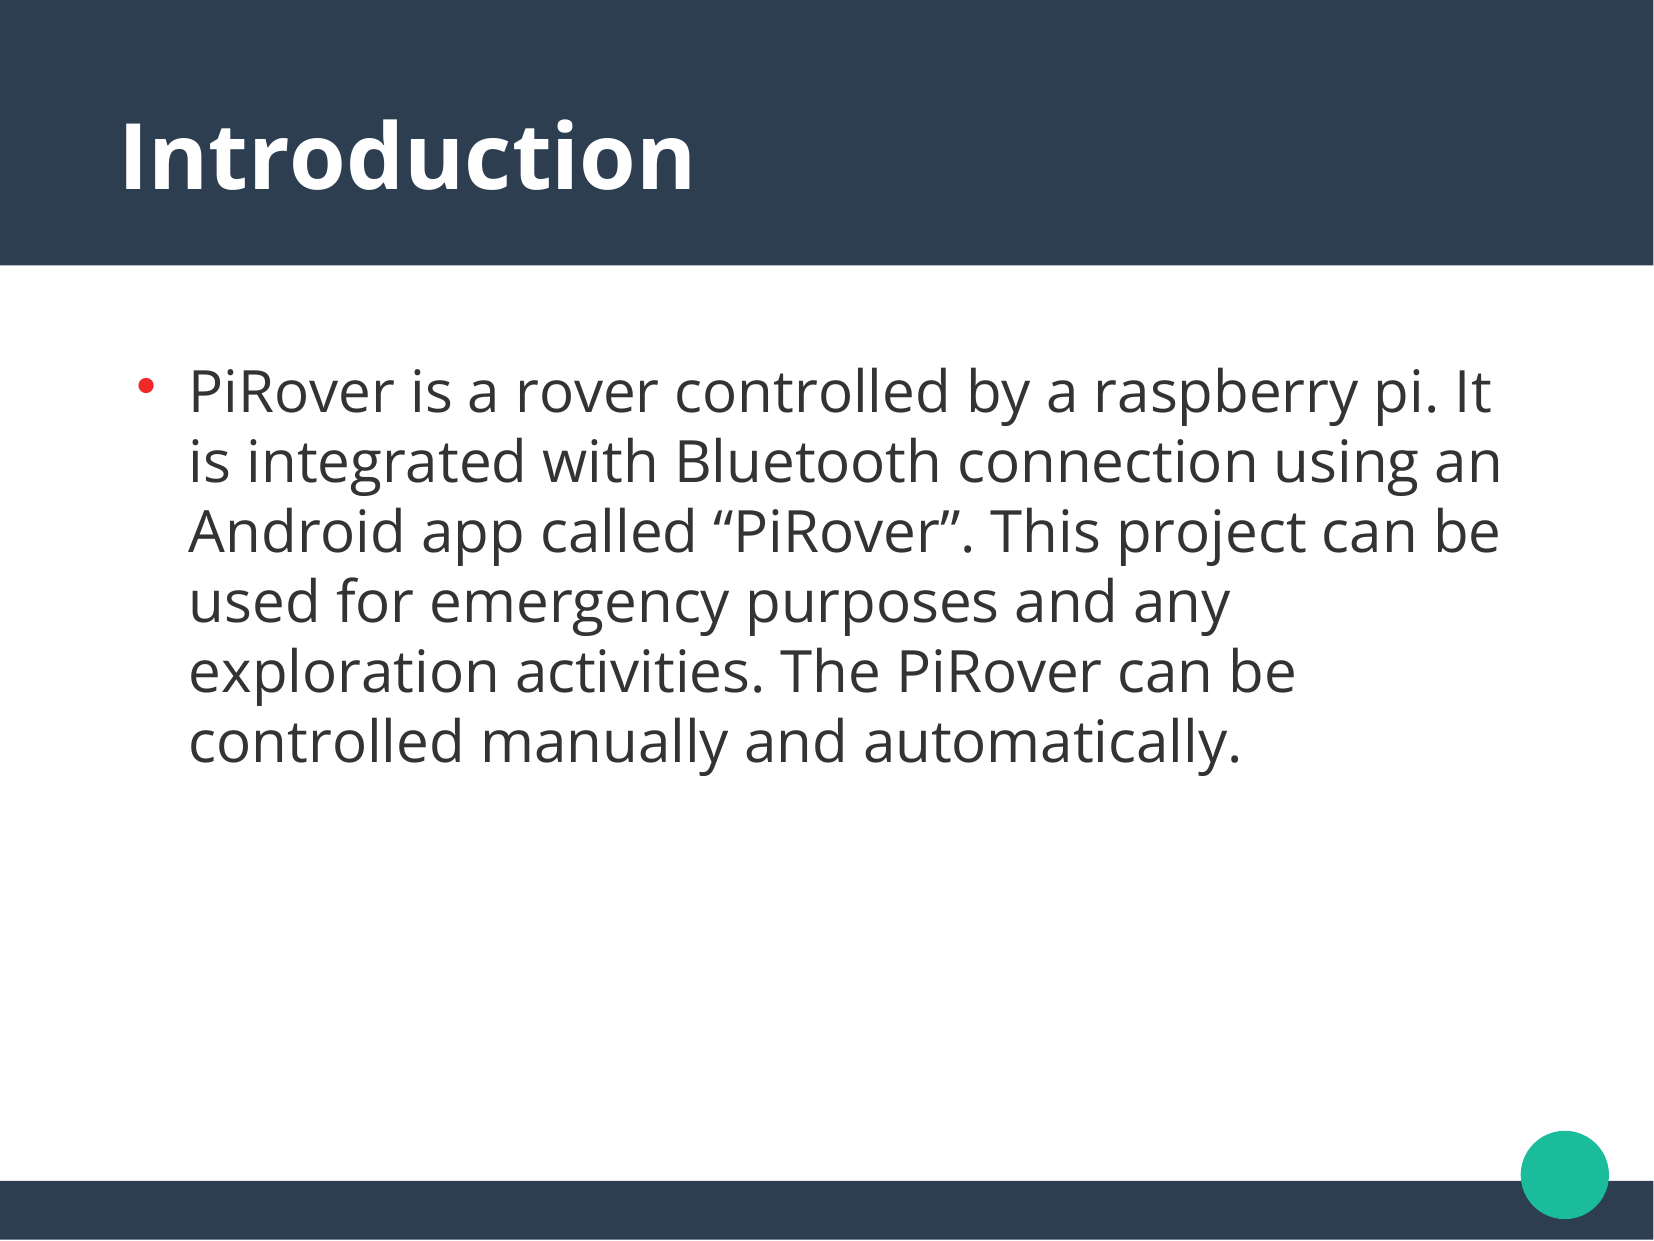

Introduction
PiRover is a rover controlled by a raspberry pi. It is integrated with Bluetooth connection using an Android app called “PiRover”. This project can be used for emergency purposes and any exploration activities. The PiRover can be controlled manually and automatically.